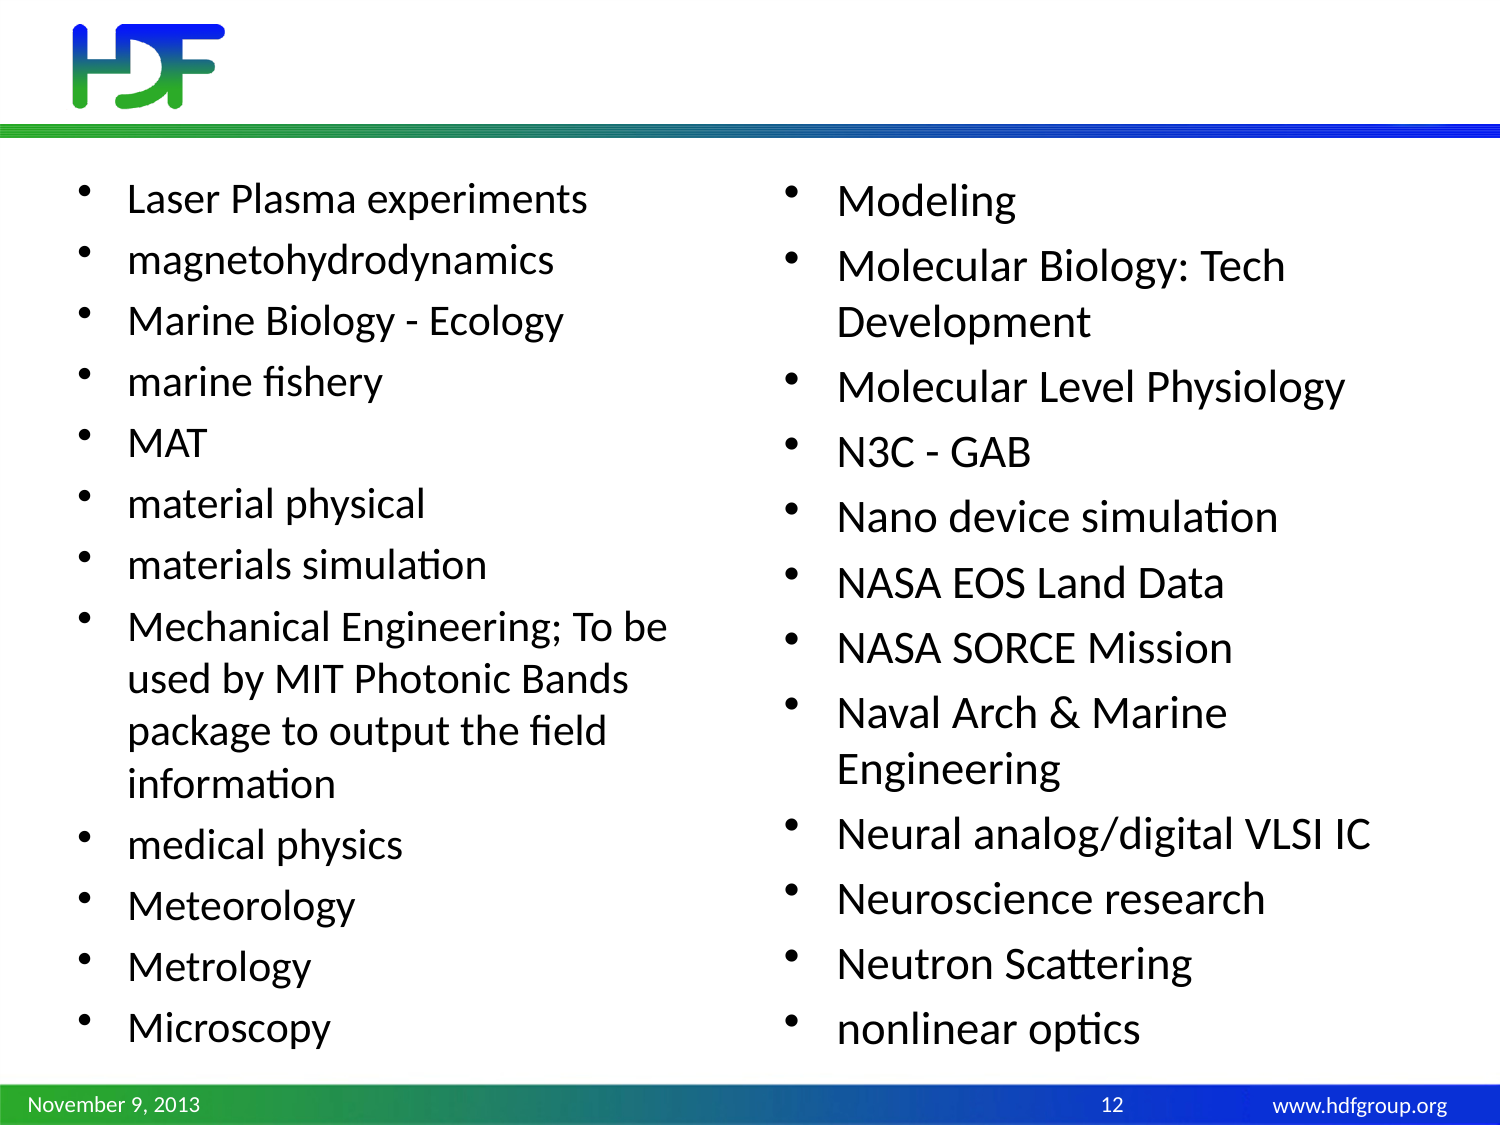

#
Laser Plasma experiments
magnetohydrodynamics
Marine Biology - Ecology
marine fishery
MAT
material physical
materials simulation
Mechanical Engineering; To be used by MIT Photonic Bands package to output the field information
medical physics
Meteorology
Metrology
Microscopy

Modeling
Molecular Biology: Tech Development
Molecular Level Physiology
N3C - GAB
Nano device simulation
NASA EOS Land Data
NASA SORCE Mission
Naval Arch & Marine Engineering
Neural analog/digital VLSI IC
Neuroscience research
Neutron Scattering
nonlinear optics

November 9, 2013
12